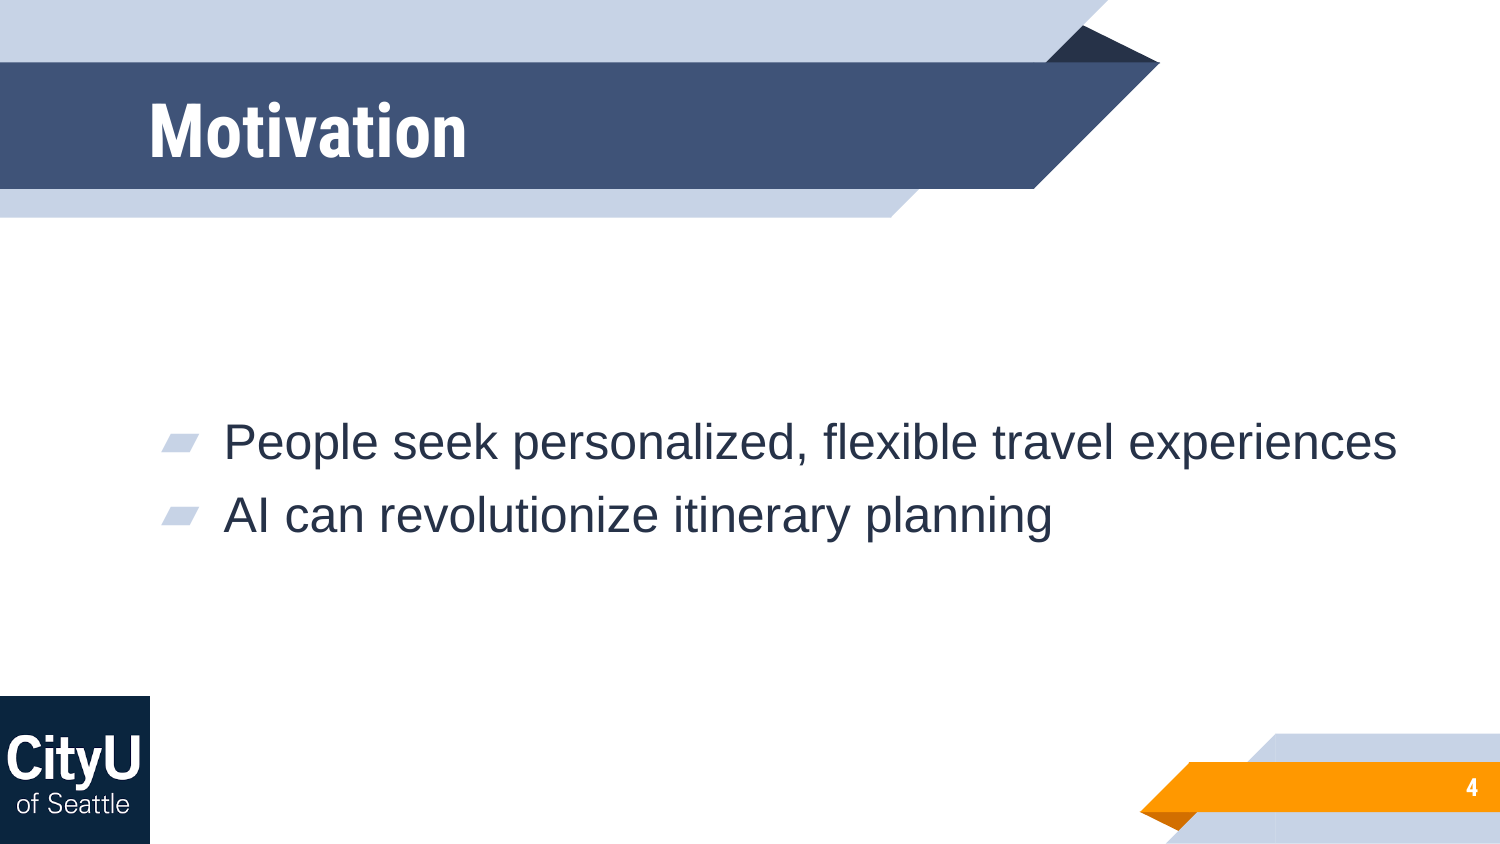

# Motivation
People seek personalized, flexible travel experiences
AI can revolutionize itinerary planning
4